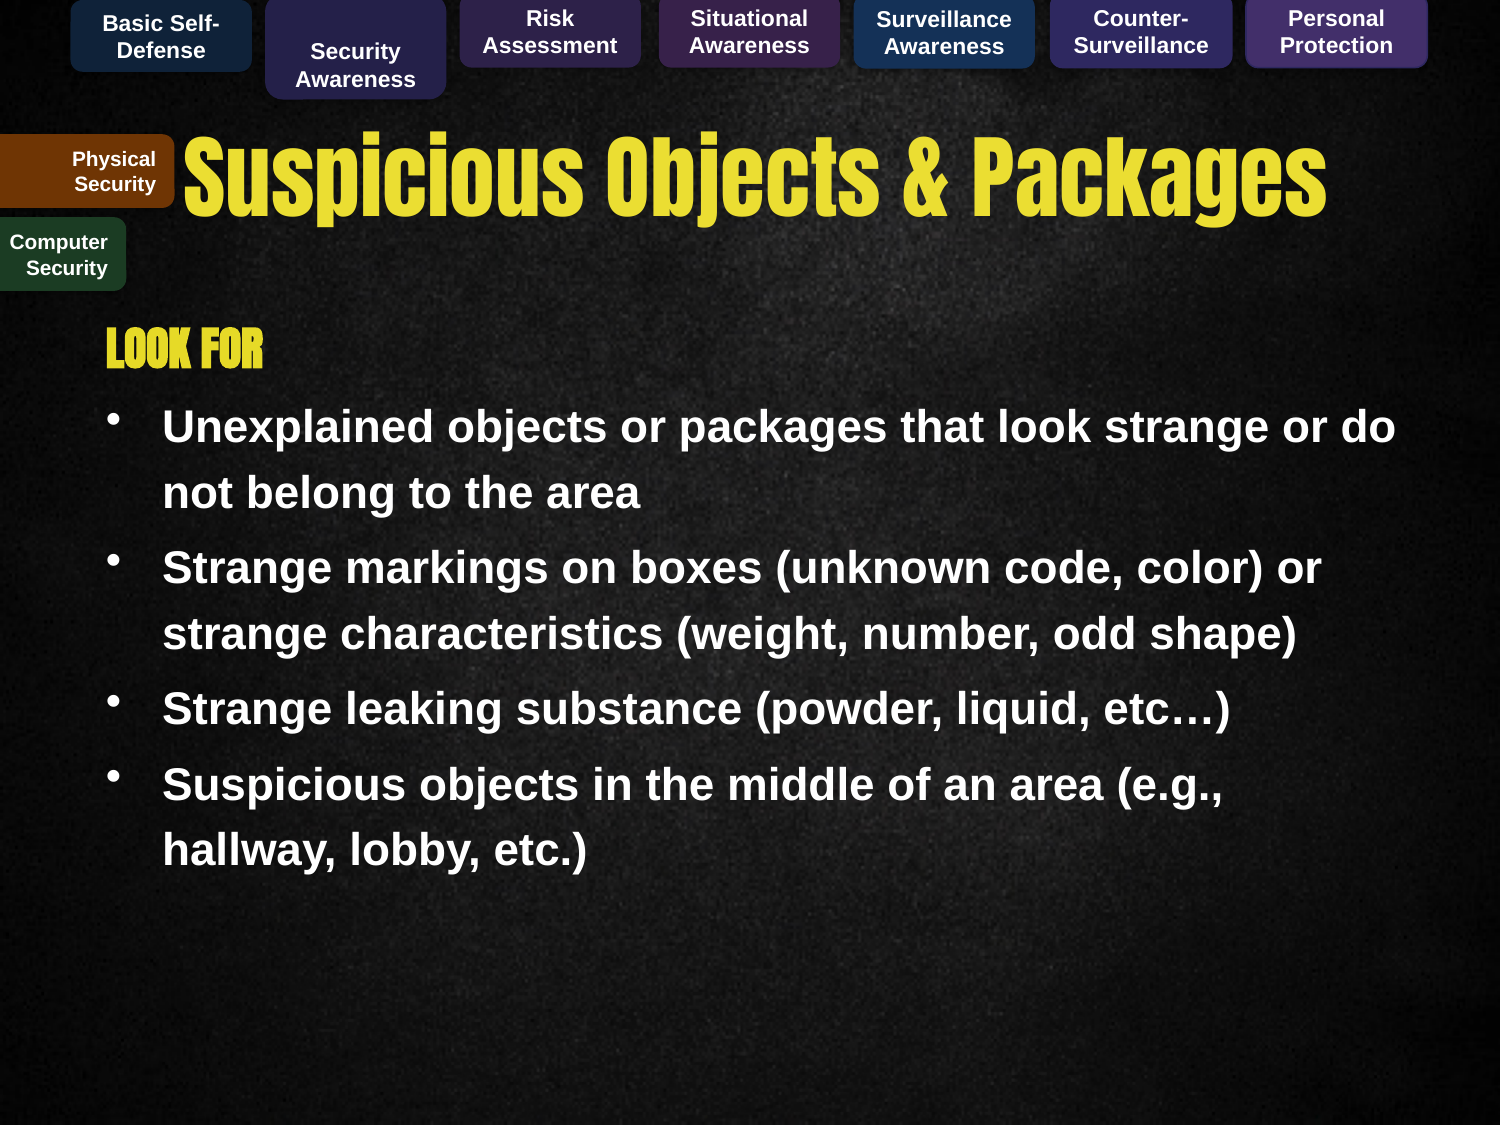

Basic Self-Defense

Security
Awareness
Risk
Assessment
Situational
Awareness
Counter-Surveillance
Personal
Protection
Surveillance
Awareness
Suspicious Objects & Packages
Physical Security
Computer
Security
LOOK FOR
Unexplained objects or packages that look strange or do not belong to the area
Strange markings on boxes (unknown code, color) or strange characteristics (weight, number, odd shape)
Strange leaking substance (powder, liquid, etc…)
Suspicious objects in the middle of an area (e.g., hallway, lobby, etc.)